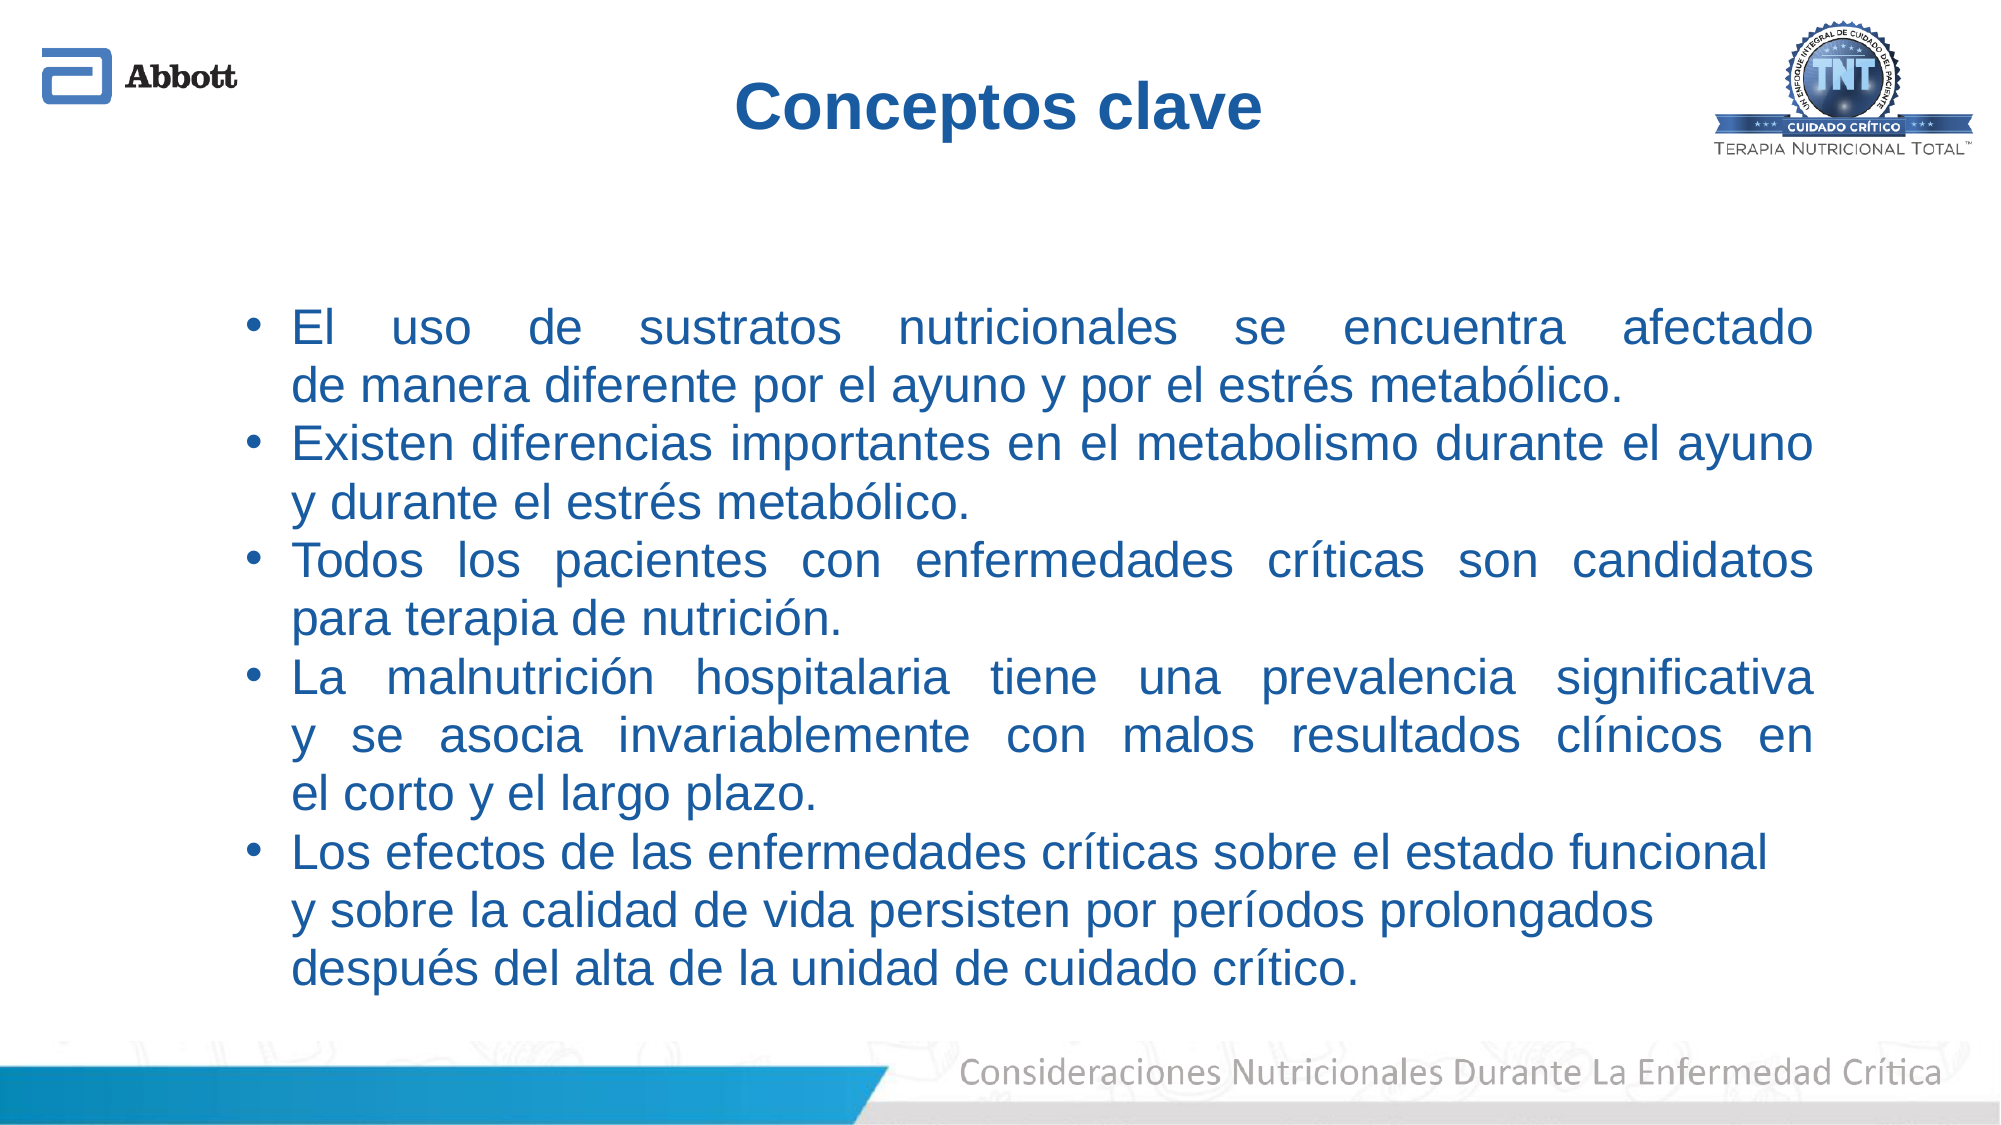

Conceptos clave

El uso de sustratos nutricionales se encuentra afectado
de manera diferente por el ayuno y por el estrés metabólico.
Existen diferencias importantes en el metabolismo durante el ayuno y durante el estrés metabólico.
Todos los pacientes con enfermedades críticas son candidatos
para terapia de nutrición.
La malnutrición hospitalaria tiene una prevalencia significativa
y se asocia invariablemente con malos resultados clínicos en
el corto y el largo plazo.
Los efectos de las enfermedades críticas sobre el estado funcional
y sobre la calidad de vida persisten por períodos prolongados después del alta de la unidad de cuidado crítico.